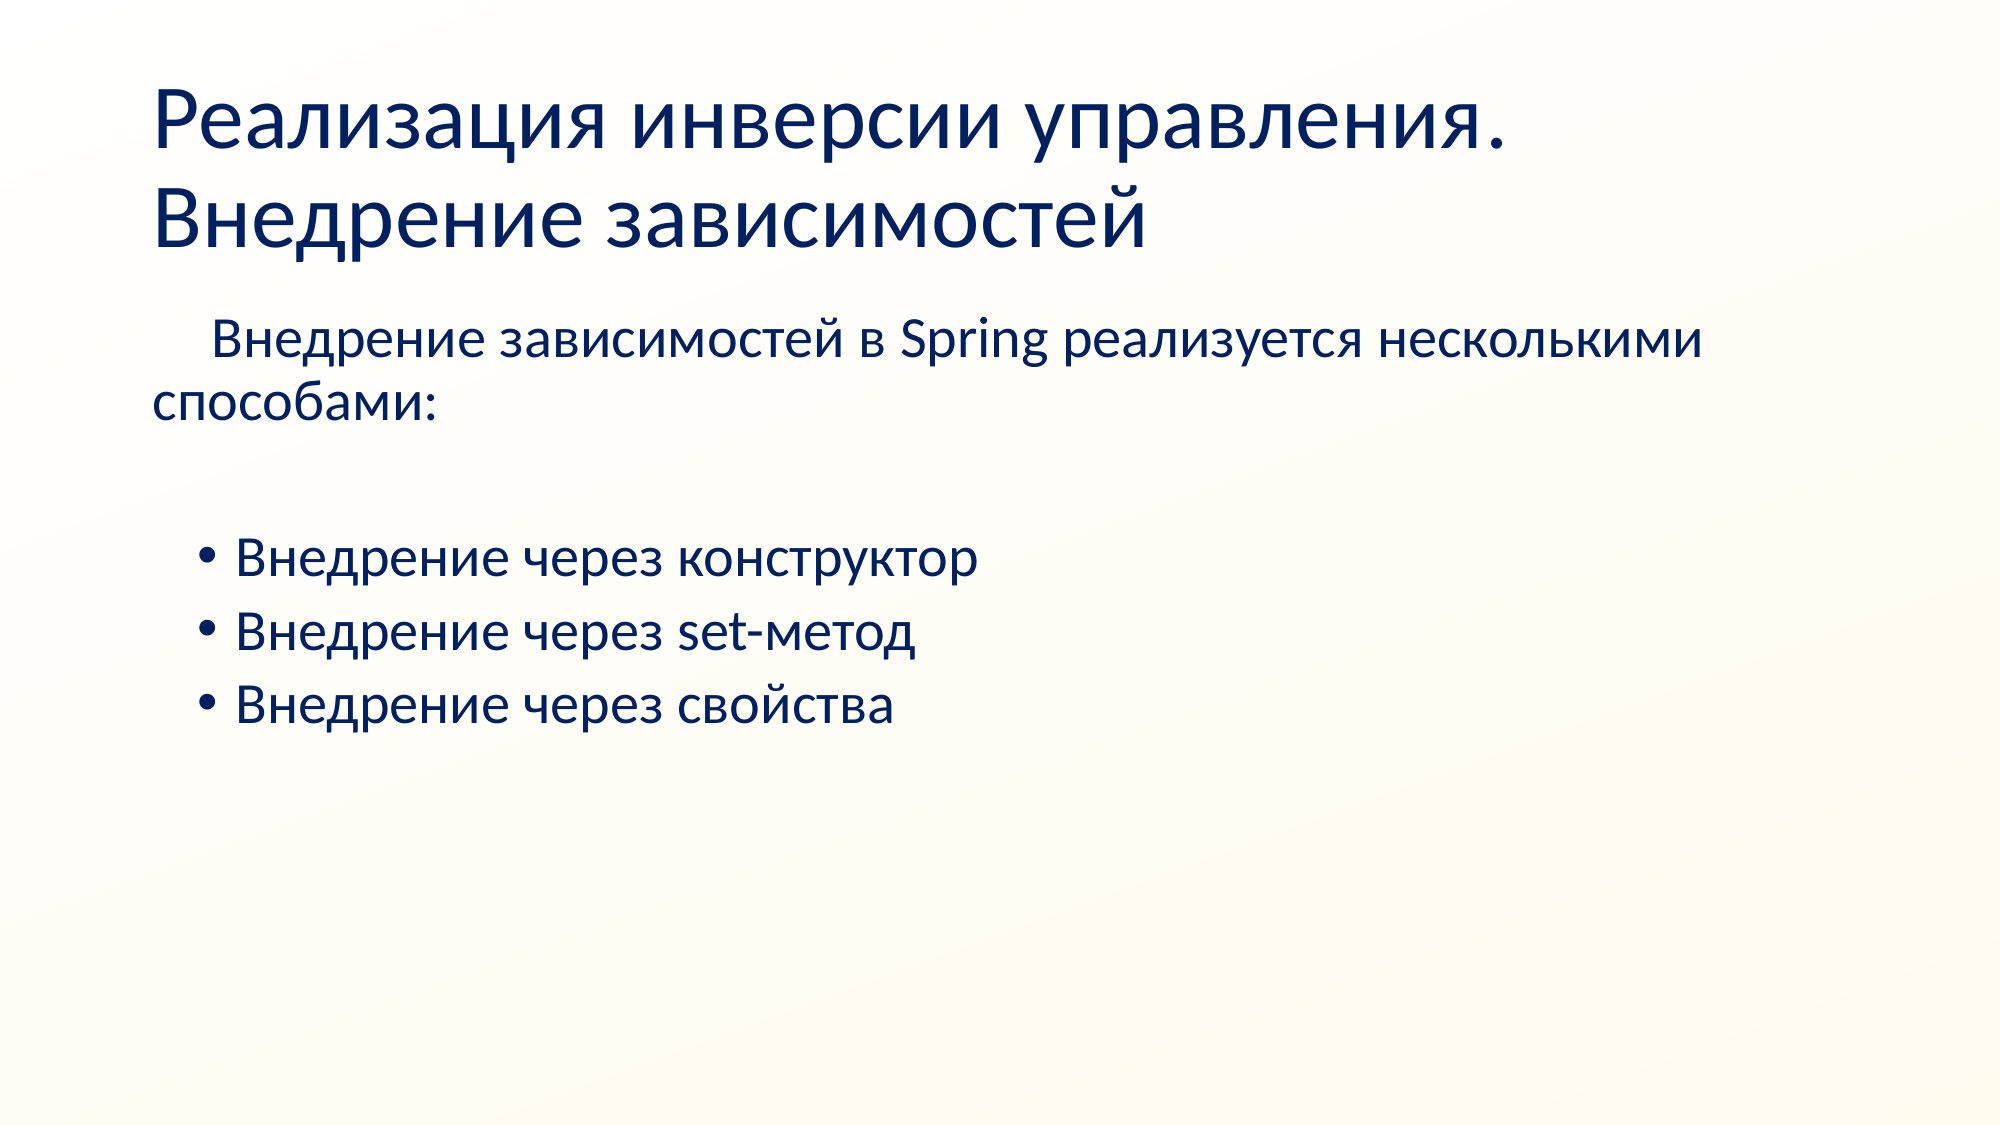

# Реализация инверсии управления. Внедрение зависимостей
Внедрение зависимостей в Spring реализуется несколькими способами:

Внедрение через конструктор
Внедрение через set-метод
Внедрение через свойства